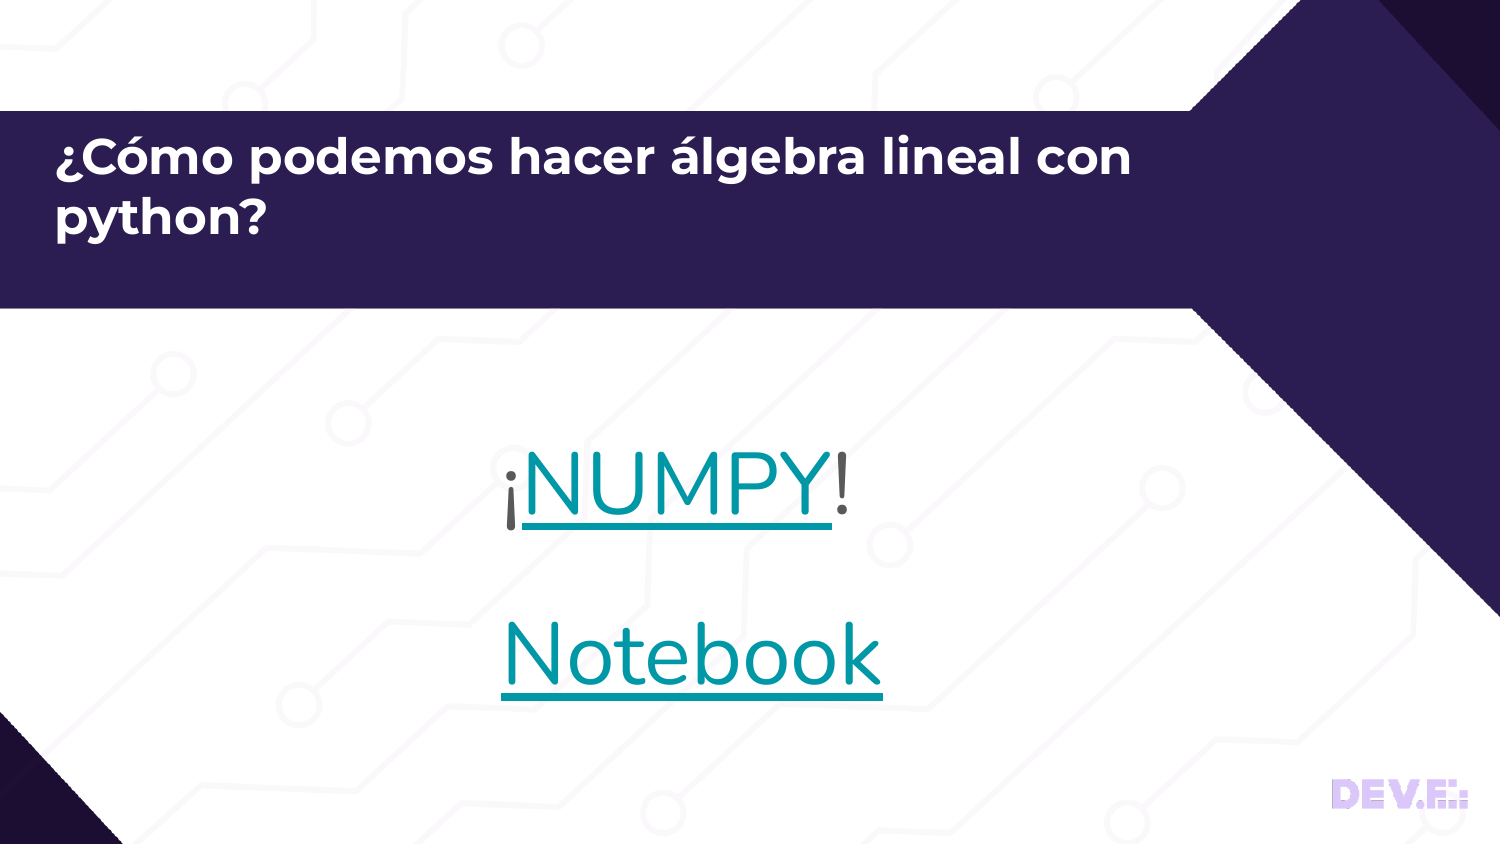

# ¿Cómo podemos hacer álgebra lineal con python?
¡NUMPY!
Notebook